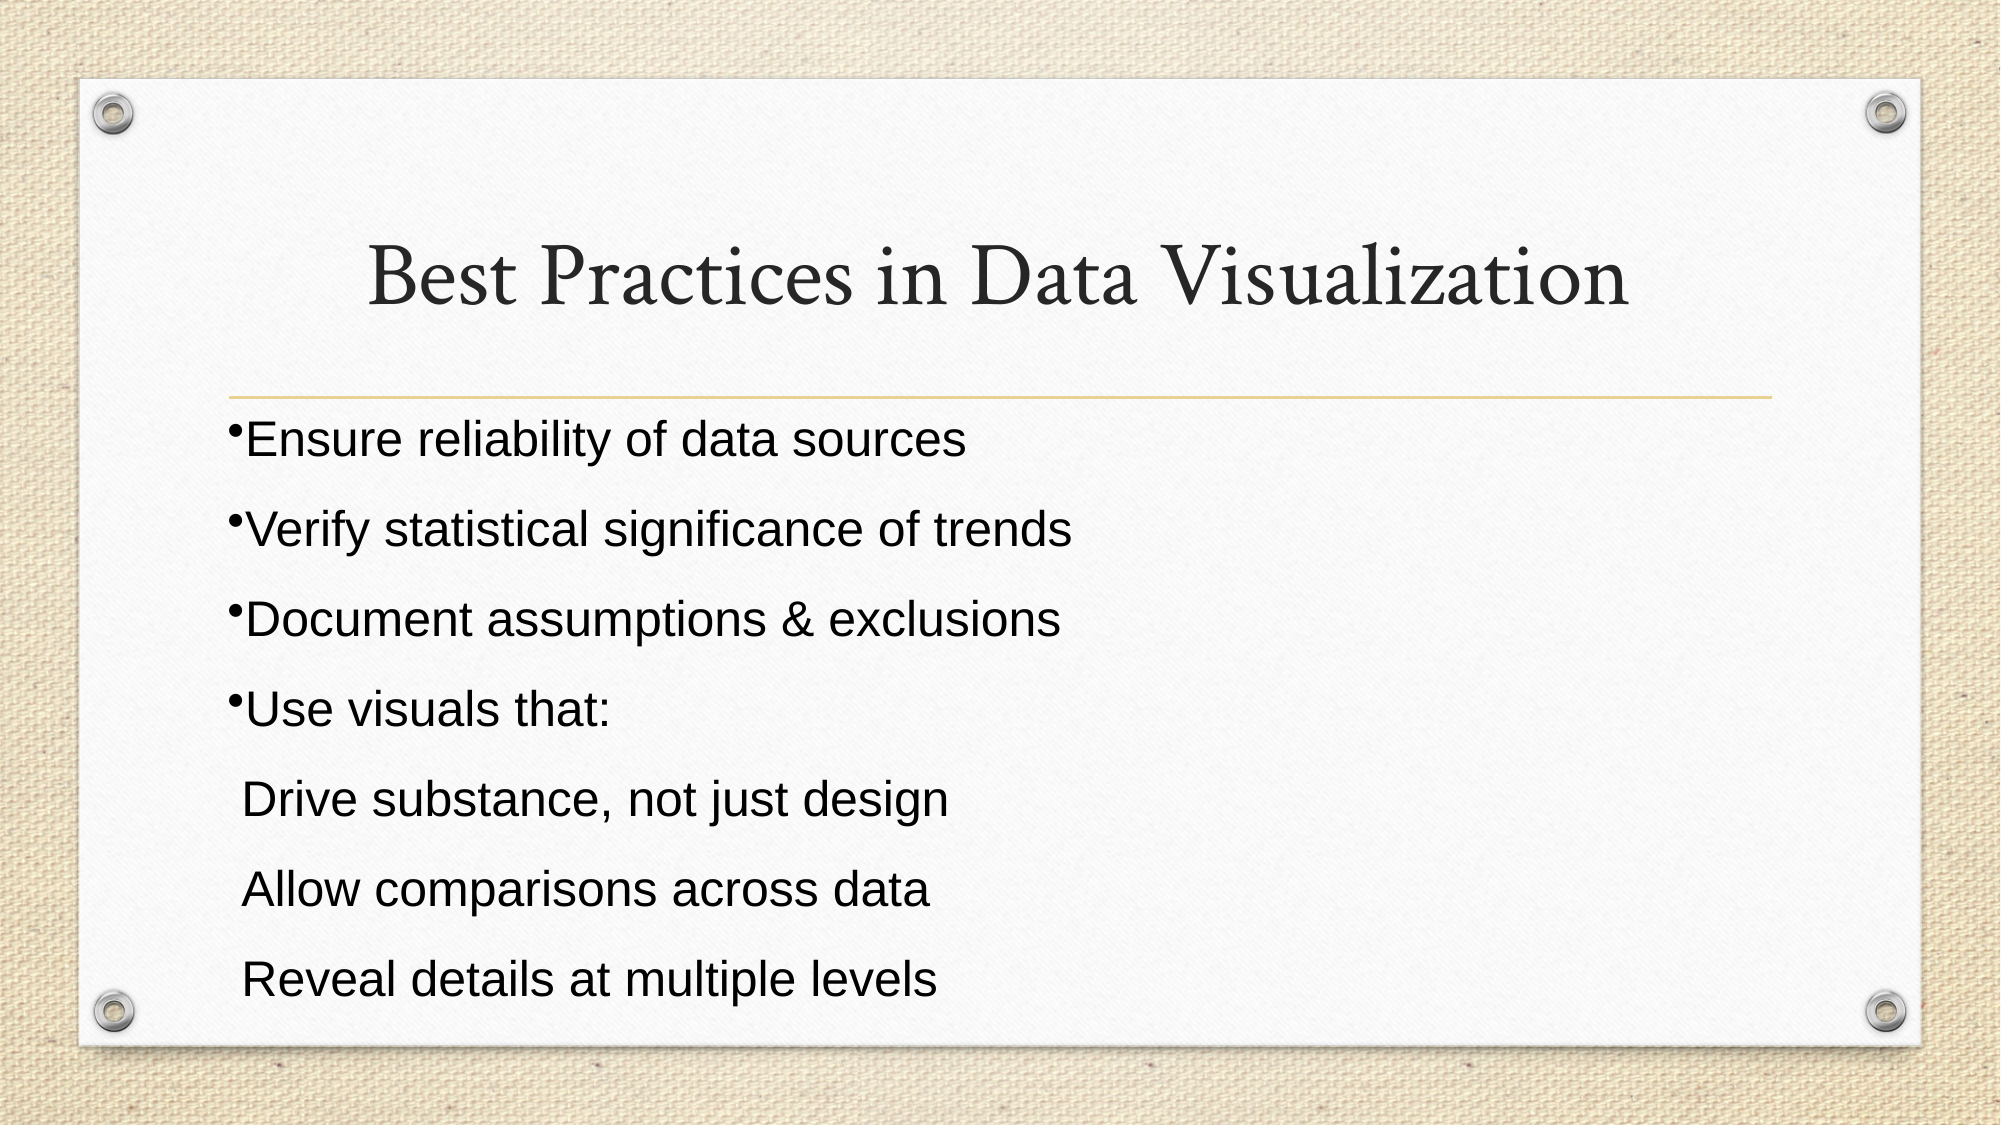

# Best Practices in Data Visualization
Ensure reliability of data sources
Verify statistical significance of trends
Document assumptions & exclusions
Use visuals that:
 Drive substance, not just design
 Allow comparisons across data
 Reveal details at multiple levels